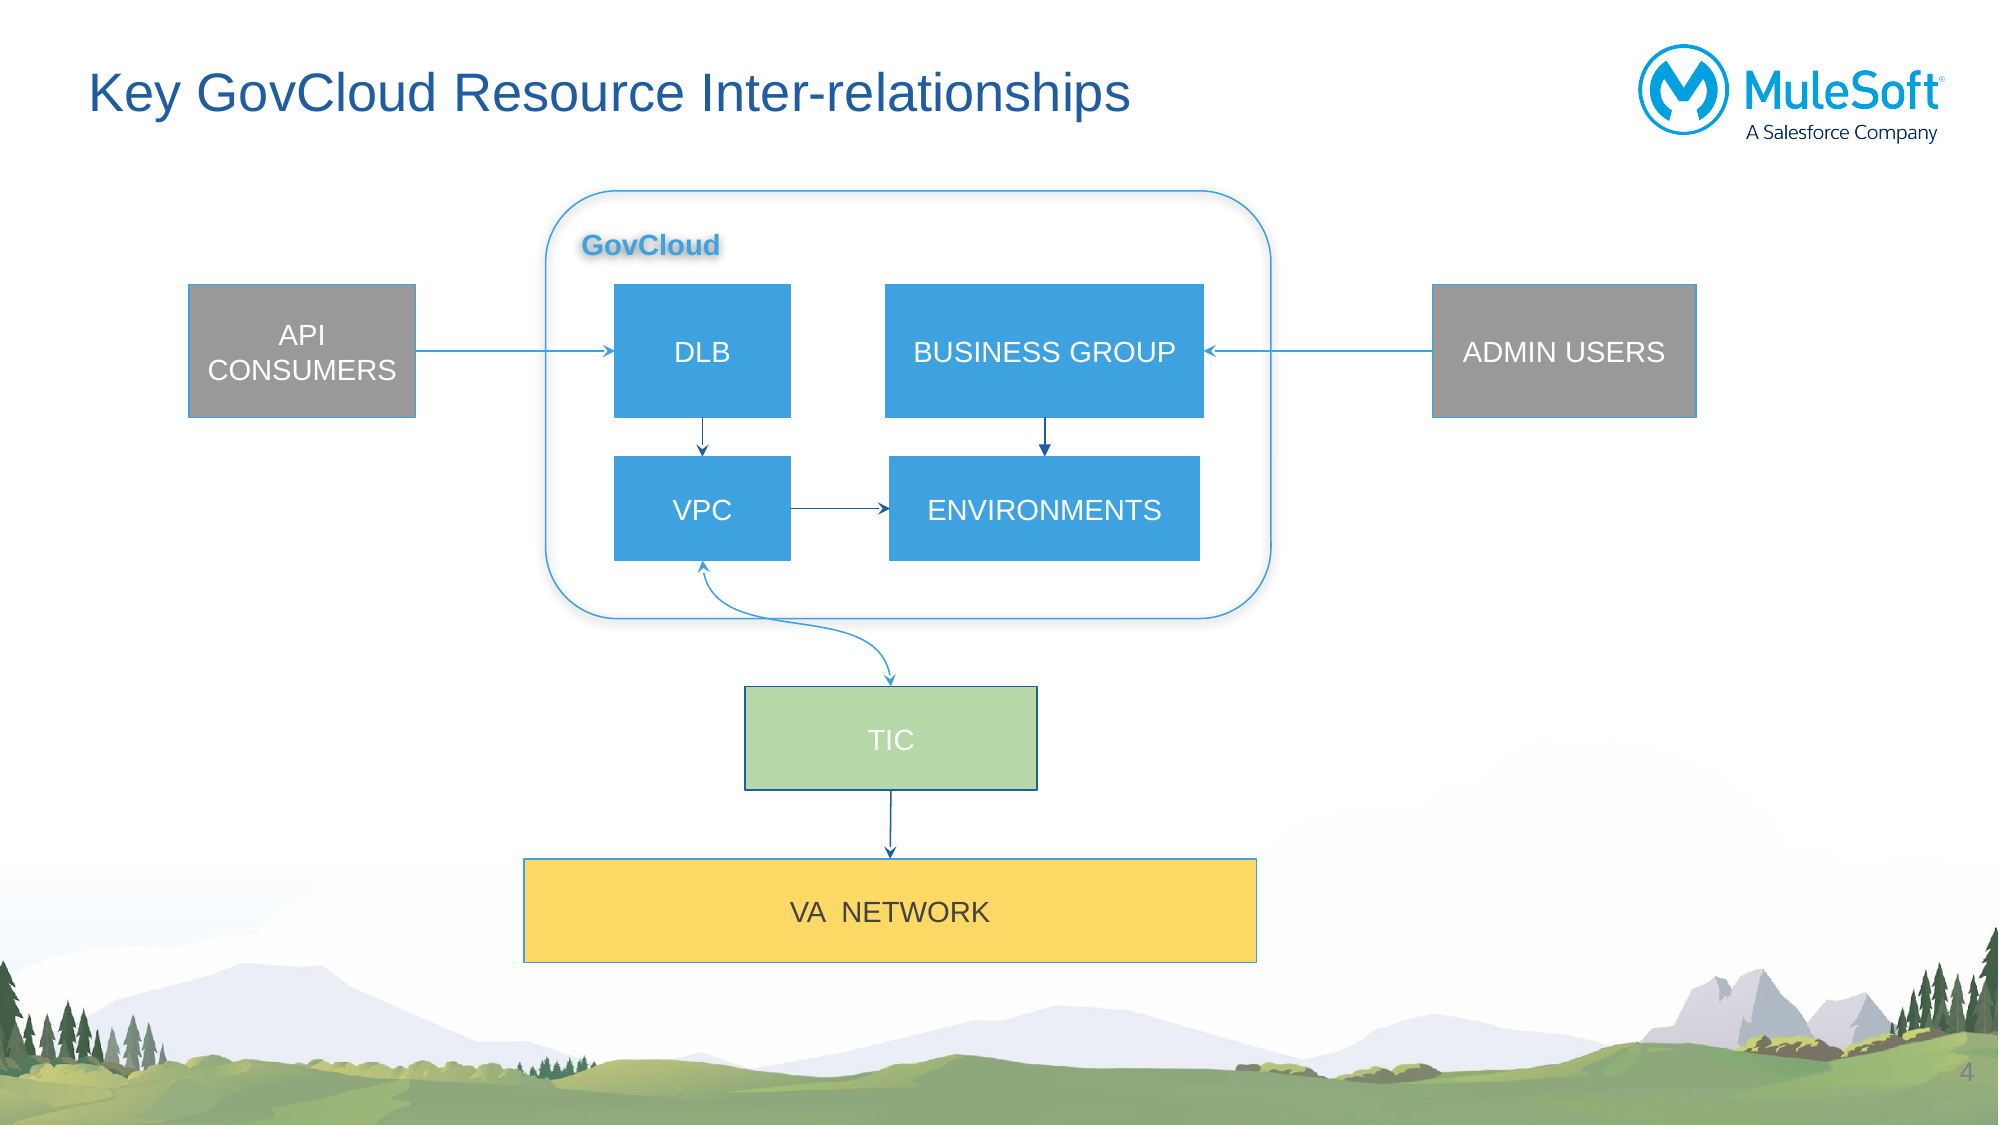

# Key GovCloud Resource Inter-relationships
GovCloud
DLB
API CONSUMERS
BUSINESS GROUP
ADMIN USERS
VPC
ENVIRONMENTS
TIC
VA  NETWORK
4